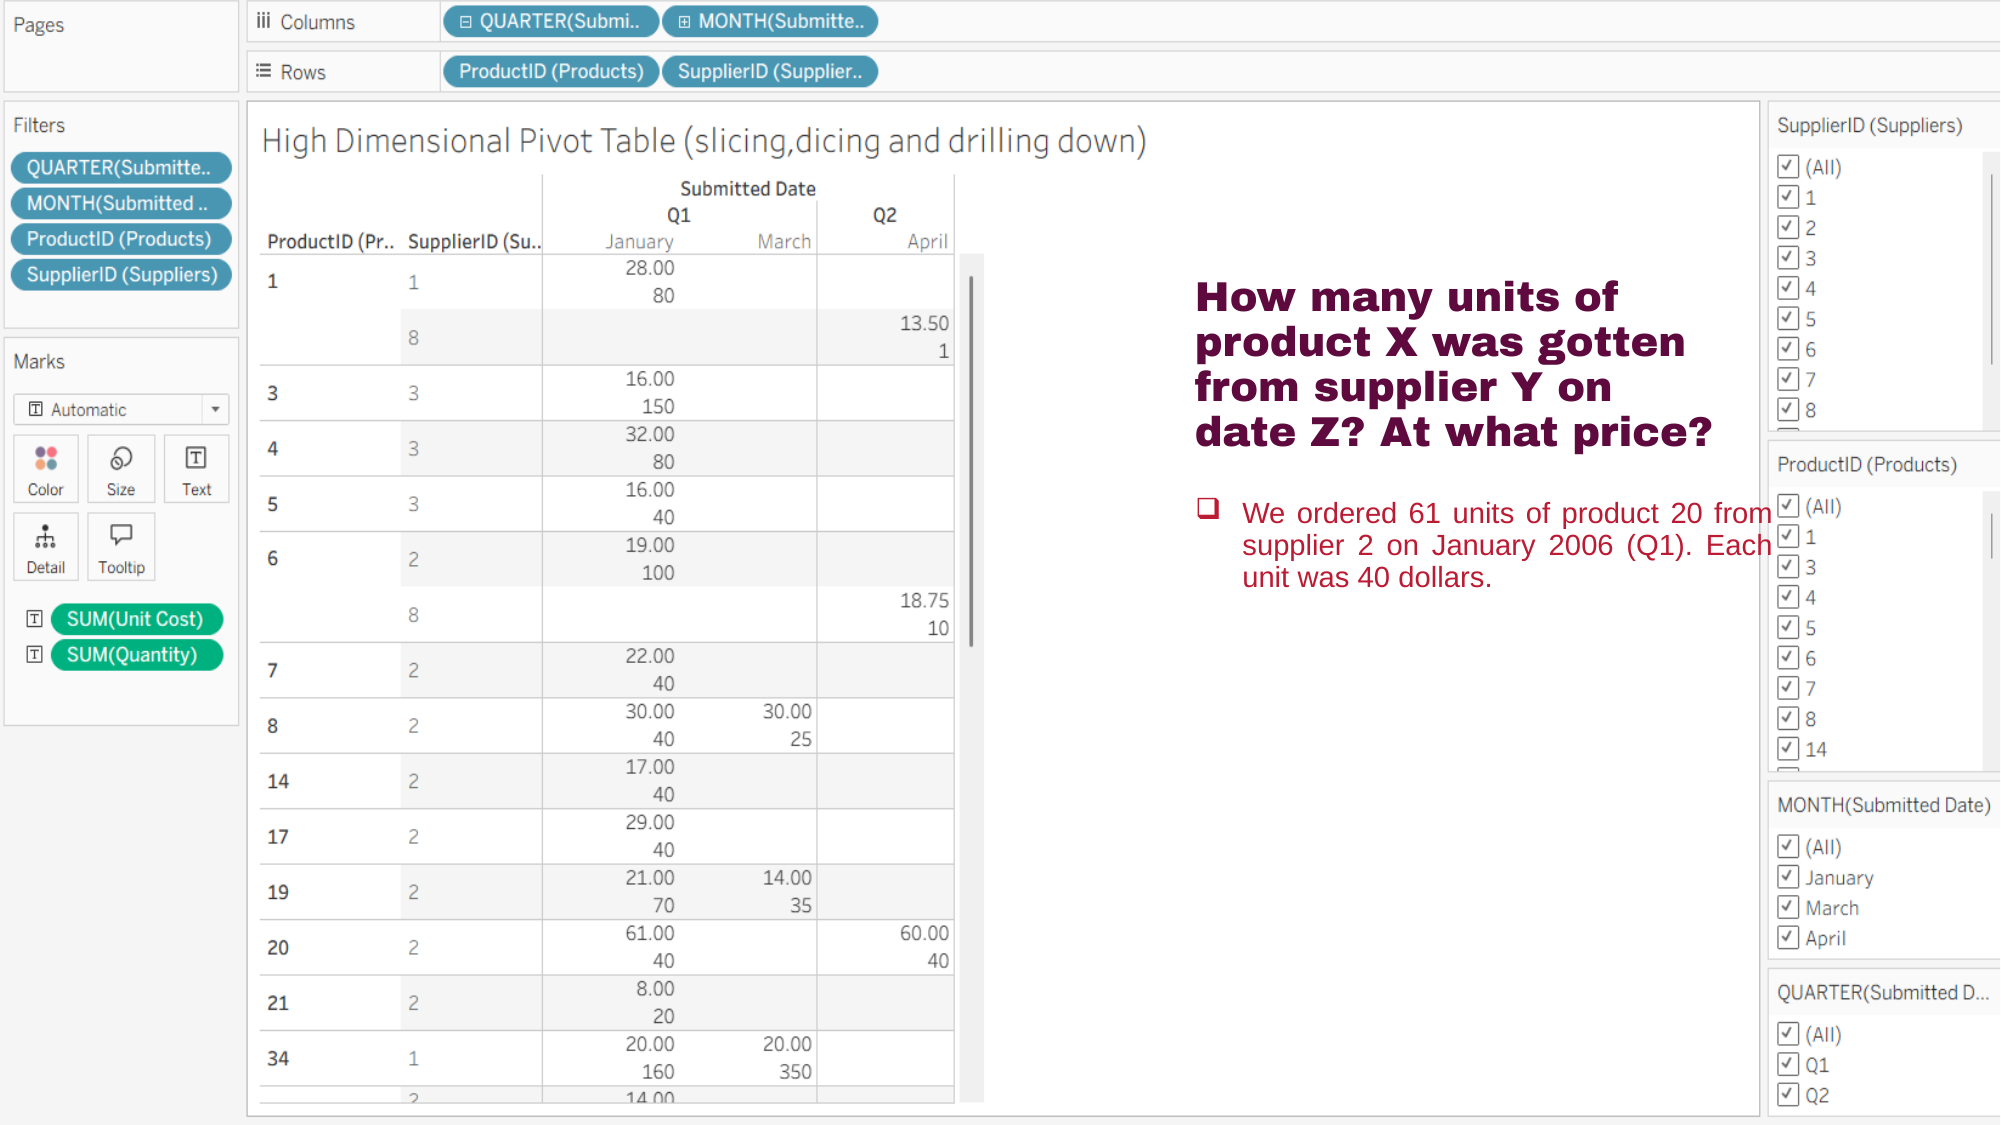

# How many units of product X was gotten from supplier Y on date Z? At what price?

We ordered 61 units of product 20 from supplier 2 on January 2006 (Q1). Each unit was 40 dollars.